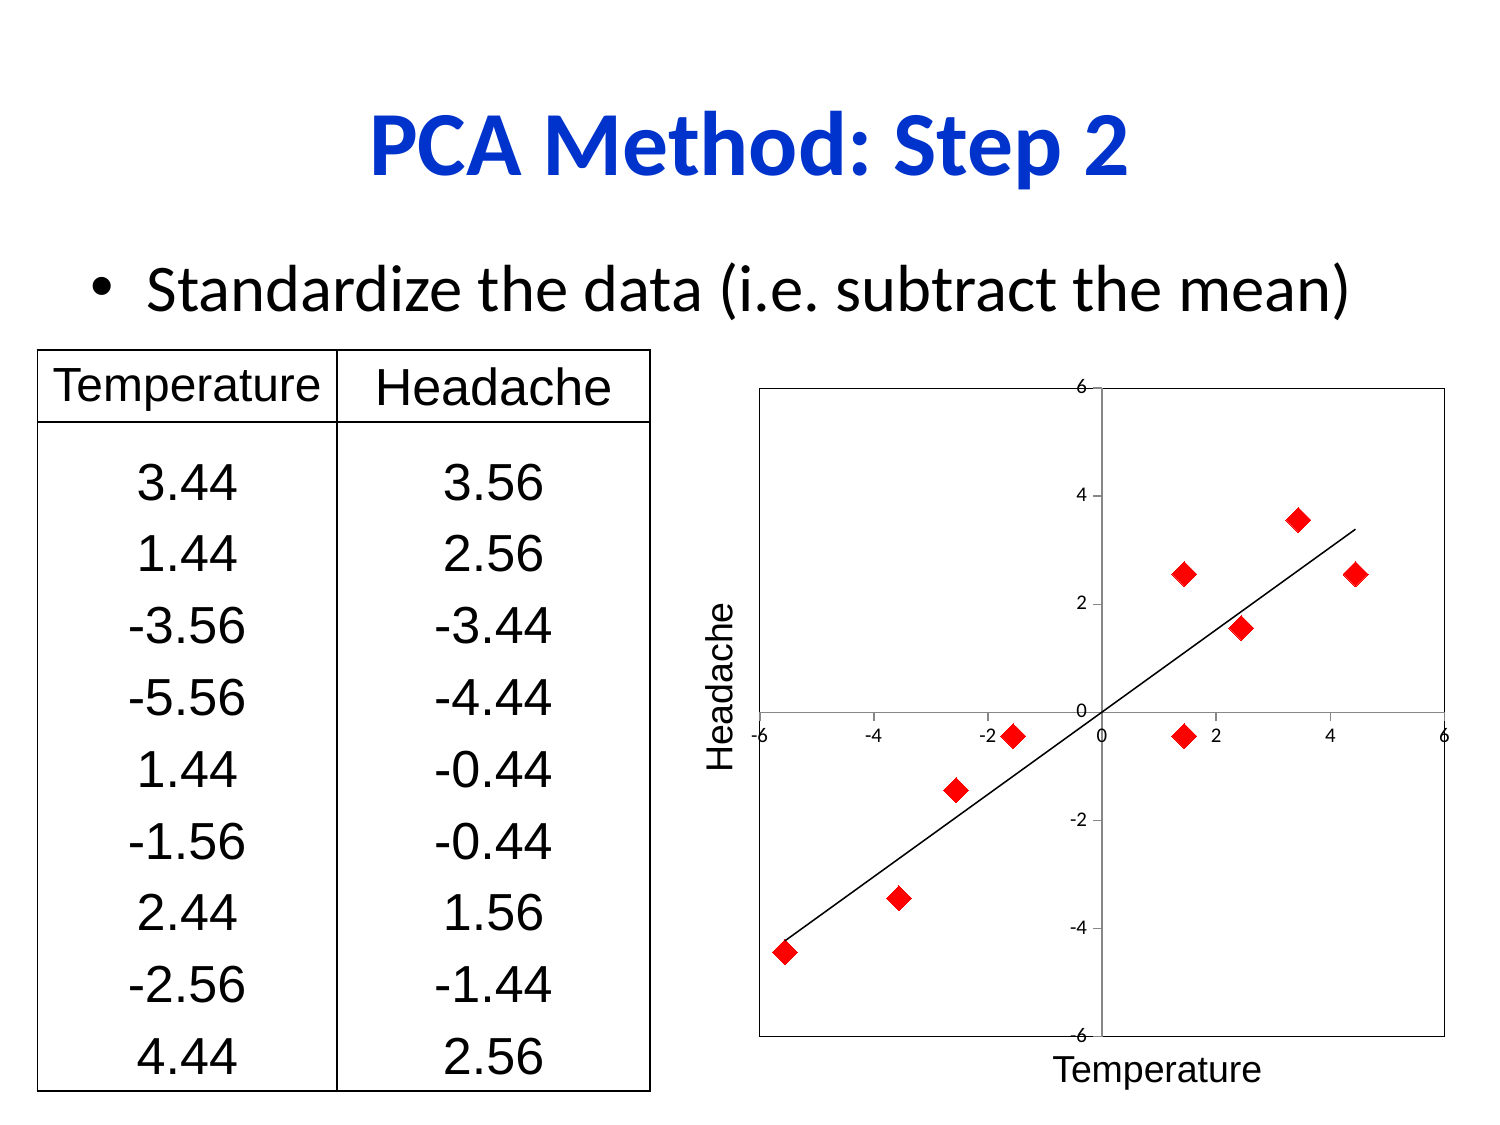

# PCA Method: Step 2
Standardize the data (i.e. subtract the mean)
| Temperature | Headache |
| --- | --- |
|  |  |
| 3.44 | 3.56 |
| 1.44 | 2.56 |
| -3.56 | -3.44 |
| -5.56 | -4.44 |
| 1.44 | -0.44 |
| -1.56 | -0.44 |
| 2.44 | 1.56 |
| -2.56 | -1.44 |
| 4.44 | 2.56 |

### Chart

| Category |  |
|---|---|
Headache
Temperature